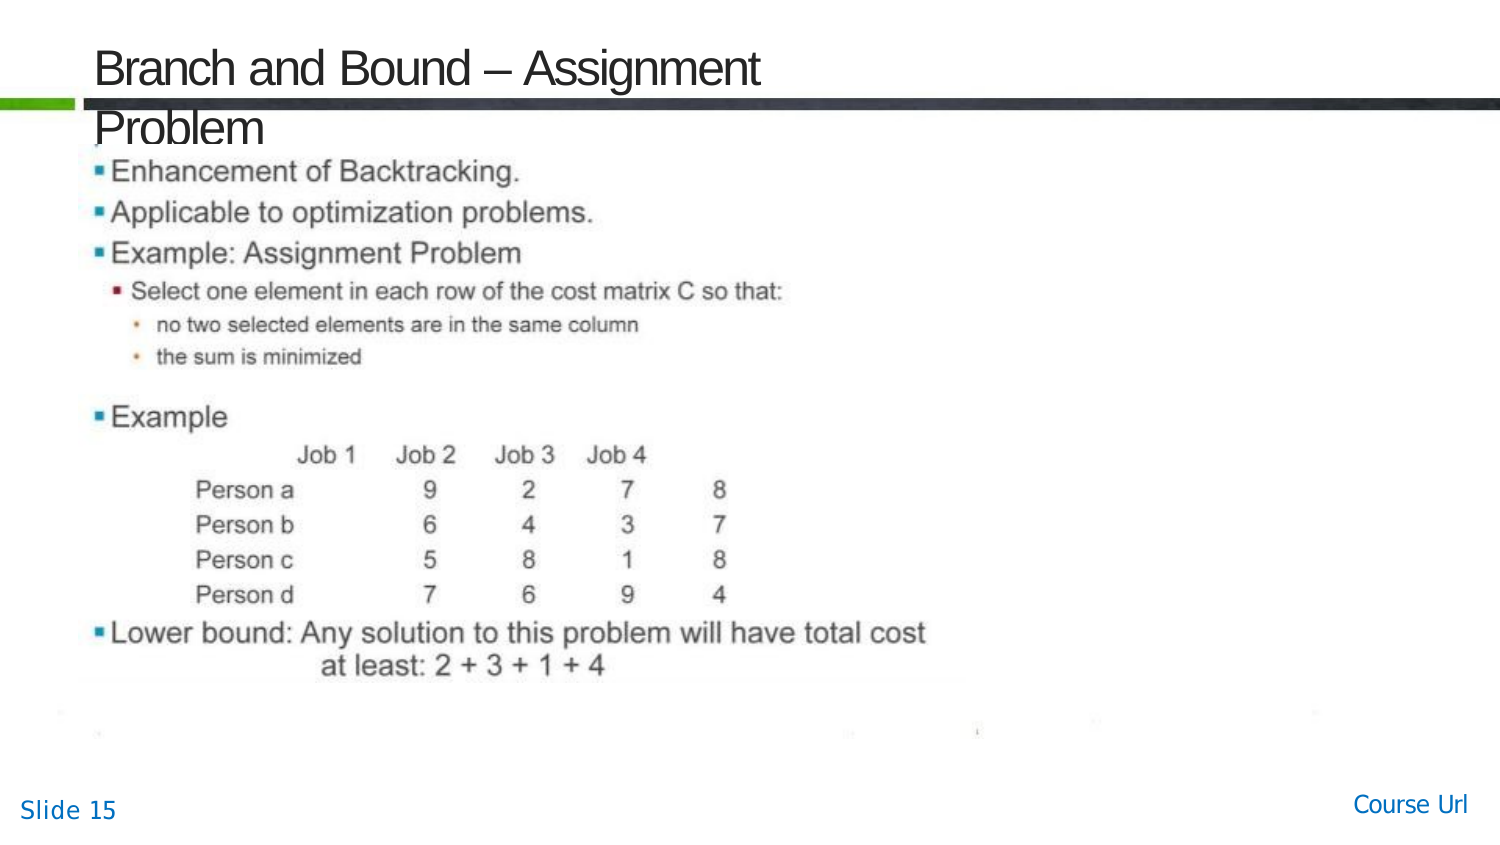

# Branch and Bound – Assignment Problem

Course Url
Slide 15